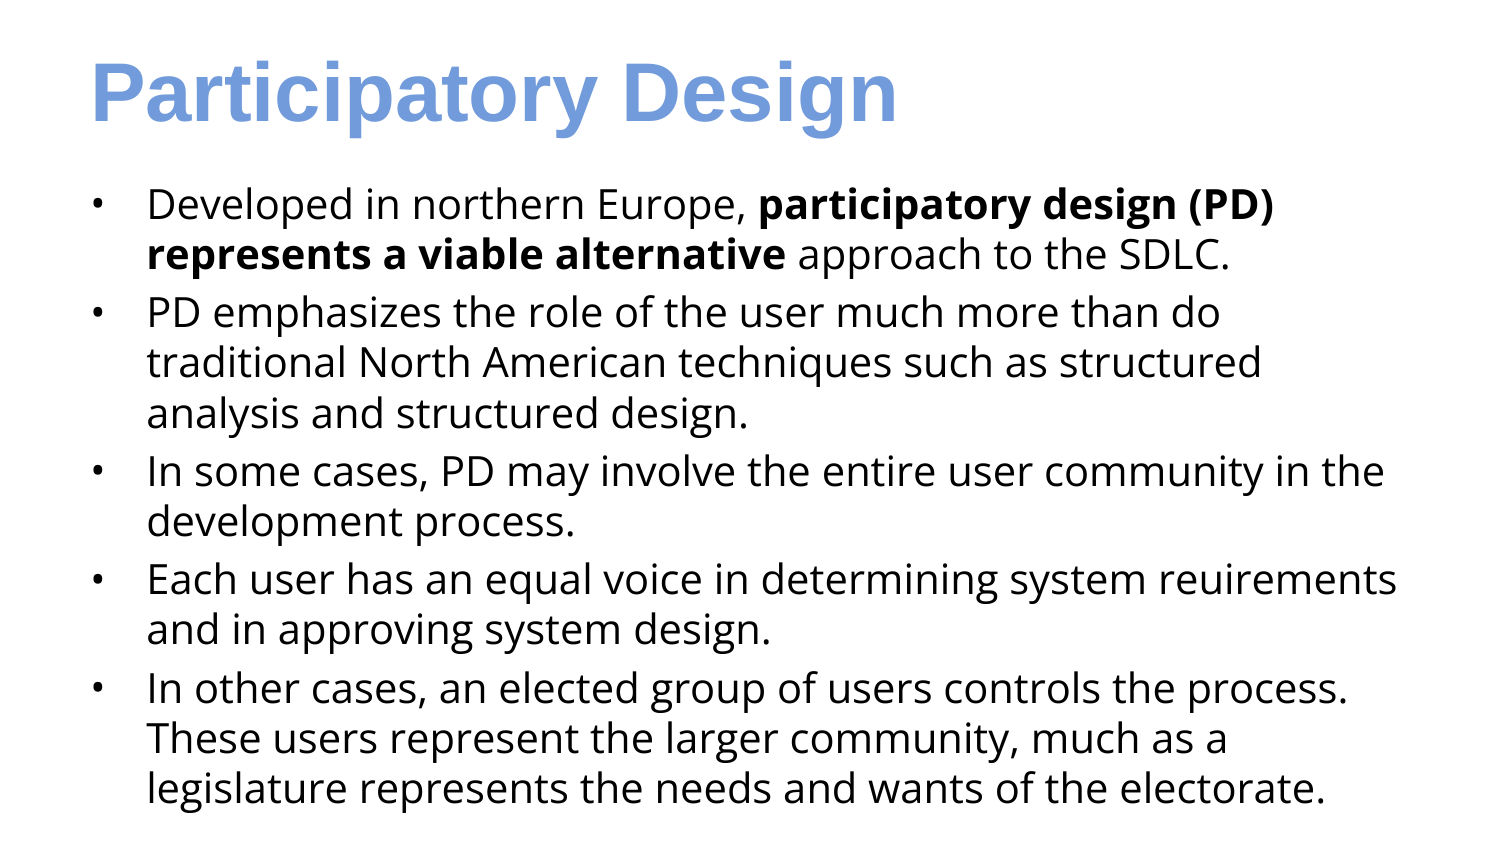

# Participatory Design
Developed in northern Europe, participatory design (PD) represents a viable alternative approach to the SDLC.
PD emphasizes the role of the user much more than do traditional North American techniques such as structured analysis and structured design.
In some cases, PD may involve the entire user community in the development process.
Each user has an equal voice in determining system reuirements and in approving system design.
In other cases, an elected group of users controls the process. These users represent the larger community, much as a legislature represents the needs and wants of the electorate.